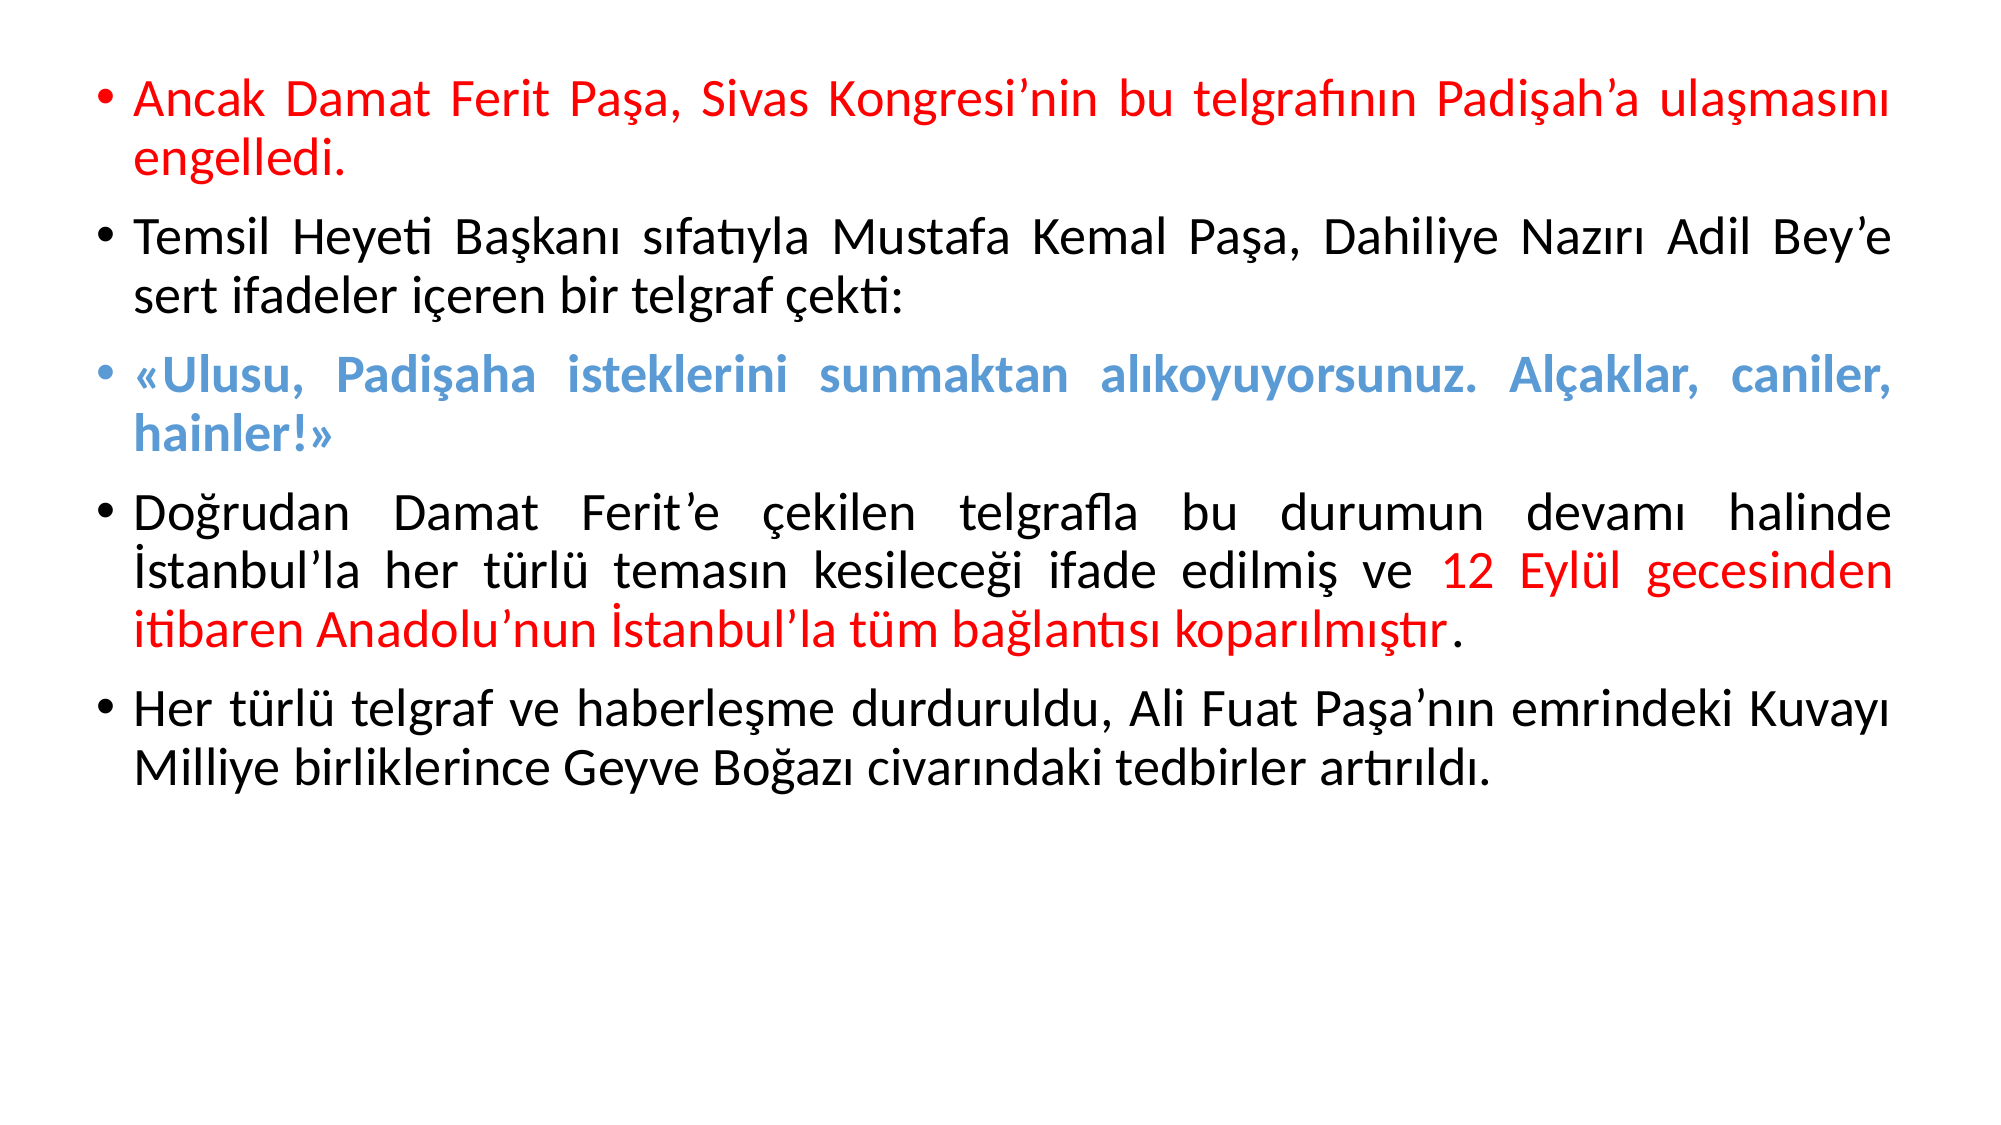

Ancak Damat Ferit Paşa, Sivas Kongresi’nin bu telgrafının Padişah’a ulaşmasını engelledi.
Temsil Heyeti Başkanı sıfatıyla Mustafa Kemal Paşa, Dahiliye Nazırı Adil Bey’e sert ifadeler içeren bir telgraf çekti:
«Ulusu, Padişaha isteklerini sunmaktan alıkoyuyorsunuz. Alçaklar, caniler, hainler!»
Doğrudan Damat Ferit’e çekilen telgrafla bu durumun devamı halinde İstanbul’la her türlü temasın kesileceği ifade edilmiş ve 12 Eylül gecesinden itibaren Anadolu’nun İstanbul’la tüm bağlantısı koparılmıştır.
Her türlü telgraf ve haberleşme durduruldu, Ali Fuat Paşa’nın emrindeki Kuvayı Milliye birliklerince Geyve Boğazı civarındaki tedbirler artırıldı.